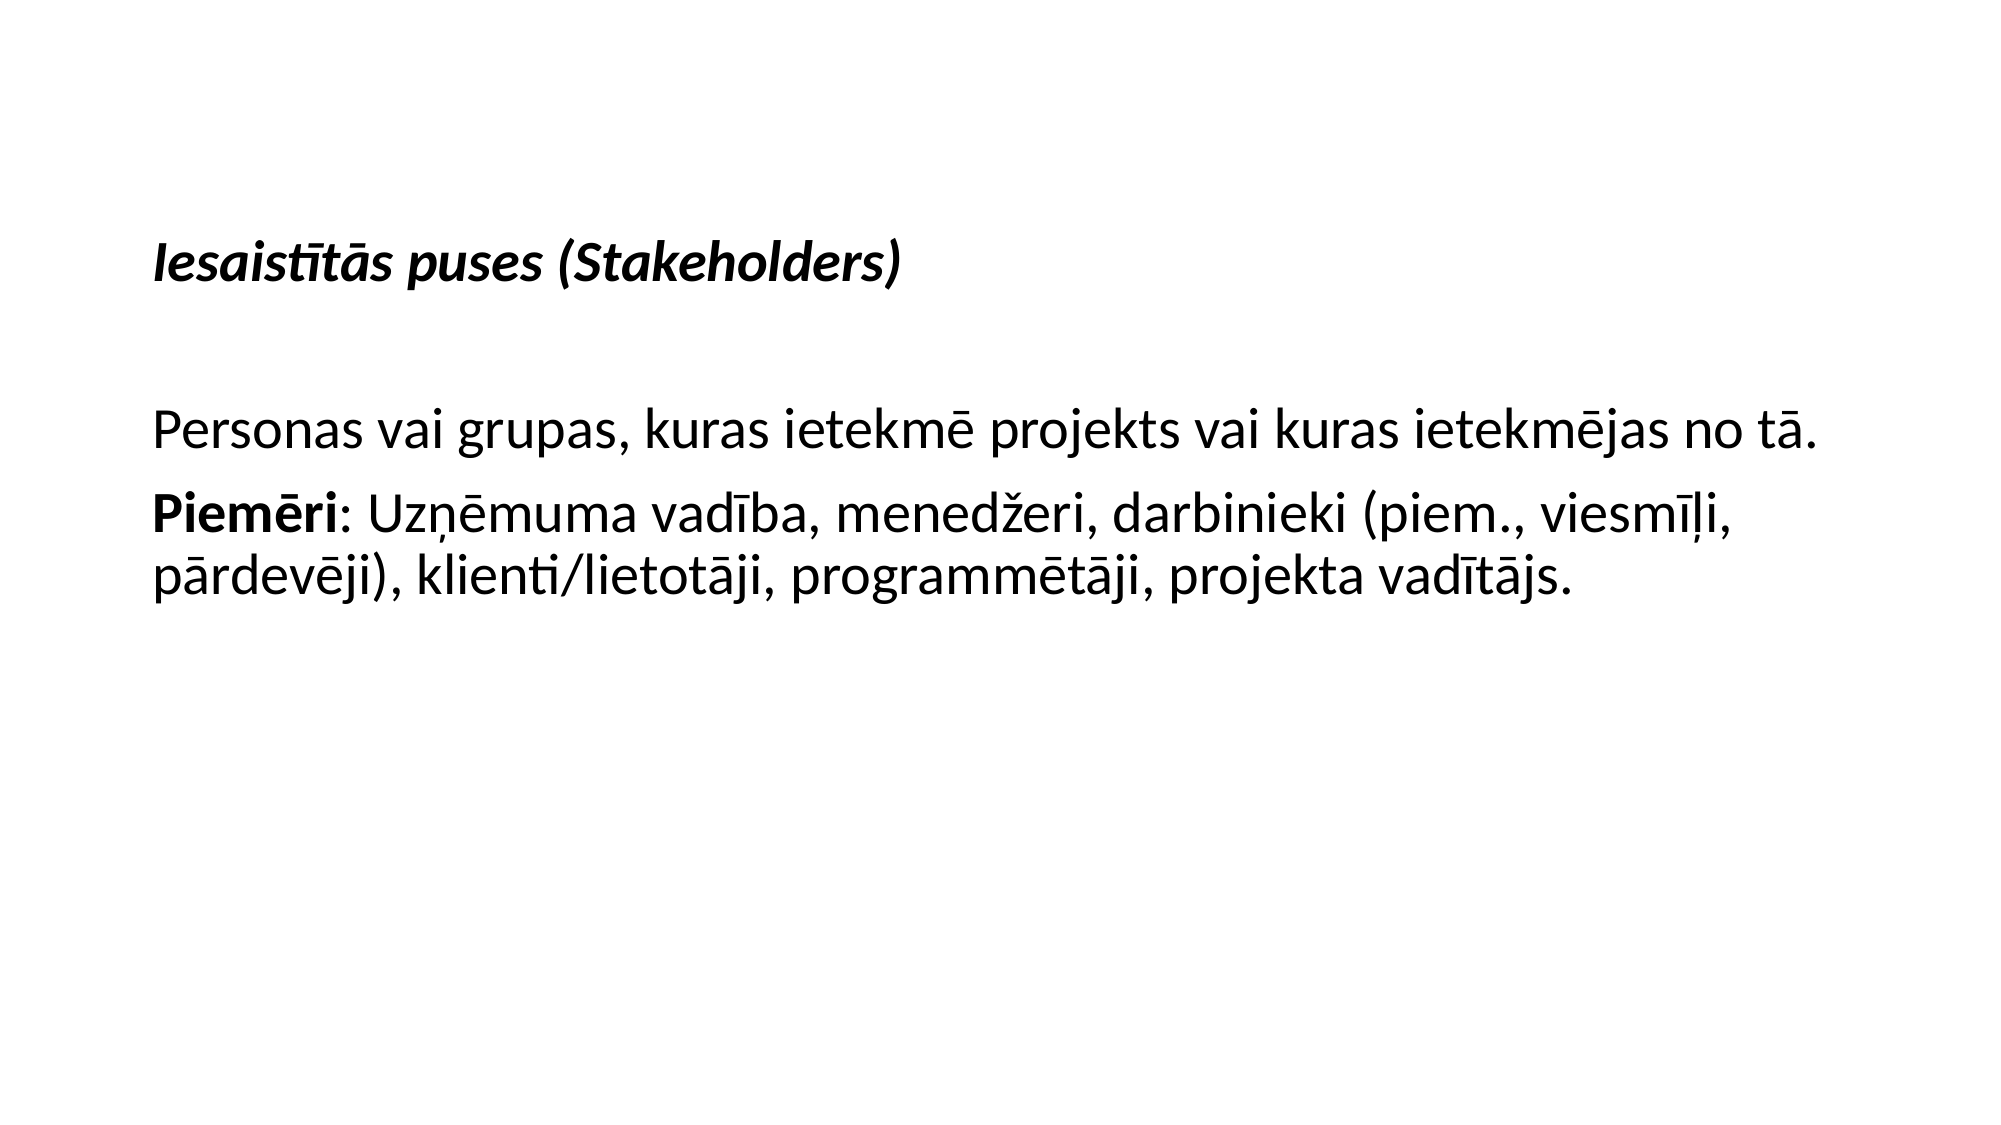

Iesaistītās puses (Stakeholders)

Personas vai grupas, kuras ietekmē projekts vai kuras ietekmējas no tā.
Piemēri: Uzņēmuma vadība, menedžeri, darbinieki (piem., viesmīļi, pārdevēji), klienti/lietotāji, programmētāji, projekta vadītājs.